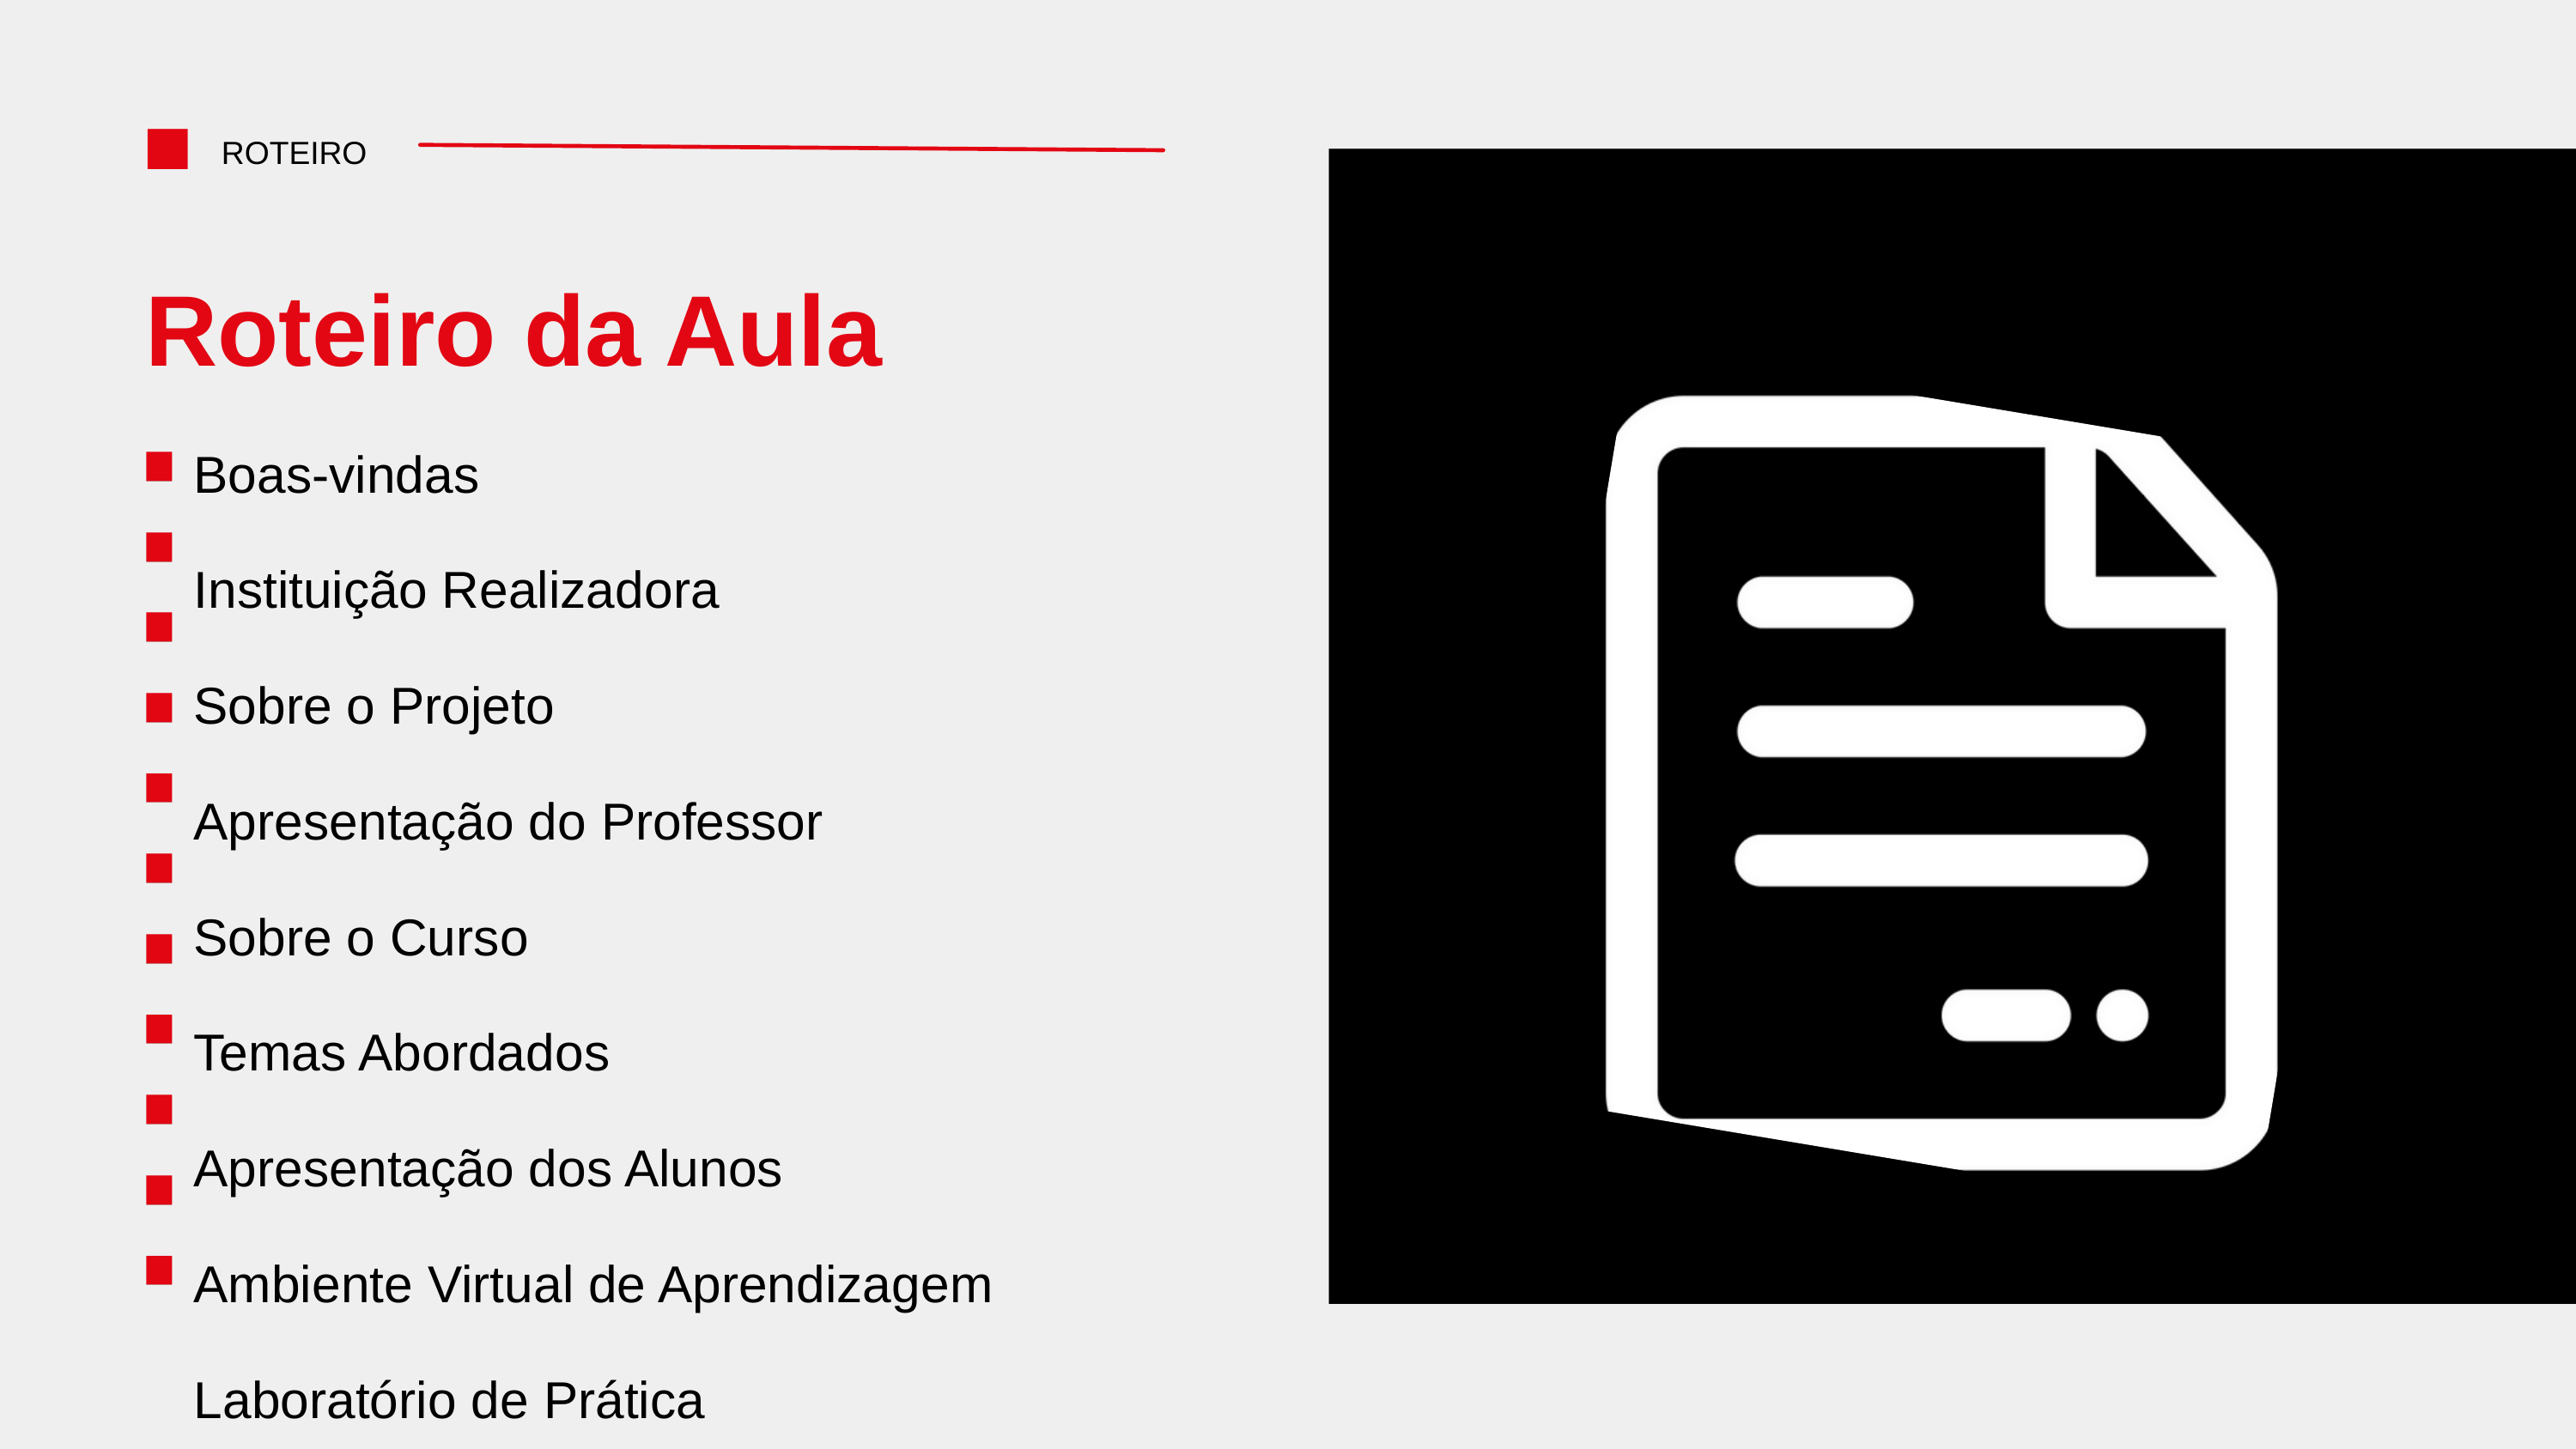

ROTEIRO

Roteiro da Aula
Boas-vindas
Instituição Realizadora
Sobre o Projeto
Apresentação do Professor
Sobre o Curso
Temas Abordados
Apresentação dos Alunos
Ambiente Virtual de Aprendizagem
Laboratório de Prática
Suporte e Tutoria
O que serão capazes de fazer